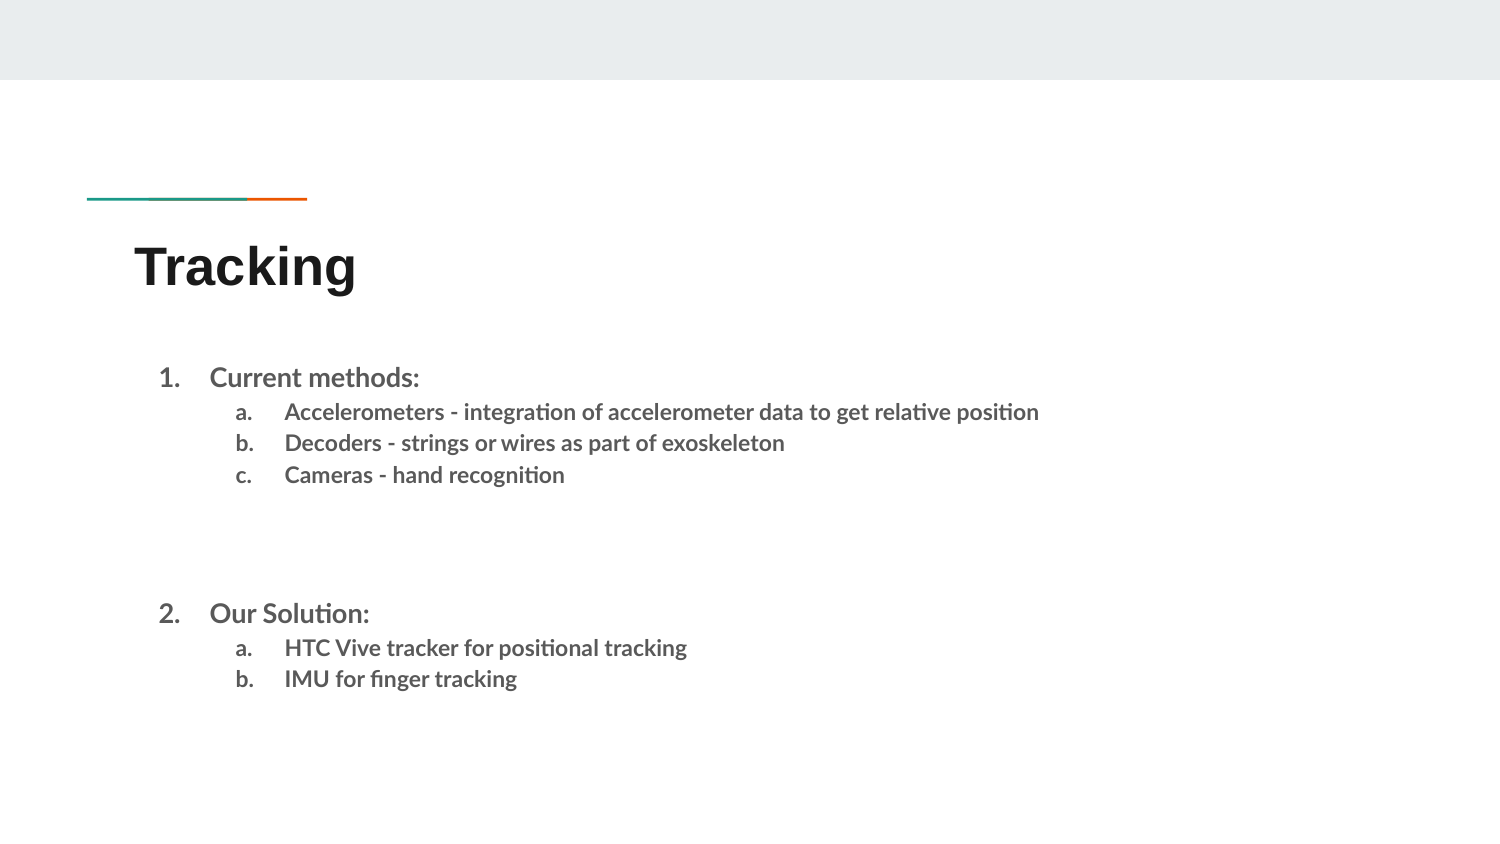

# Tracking
Current methods:
Accelerometers - integration of accelerometer data to get relative position
Decoders - strings or wires as part of exoskeleton
Cameras - hand recognition

Our Solution:
HTC Vive tracker for positional tracking
IMU for finger tracking